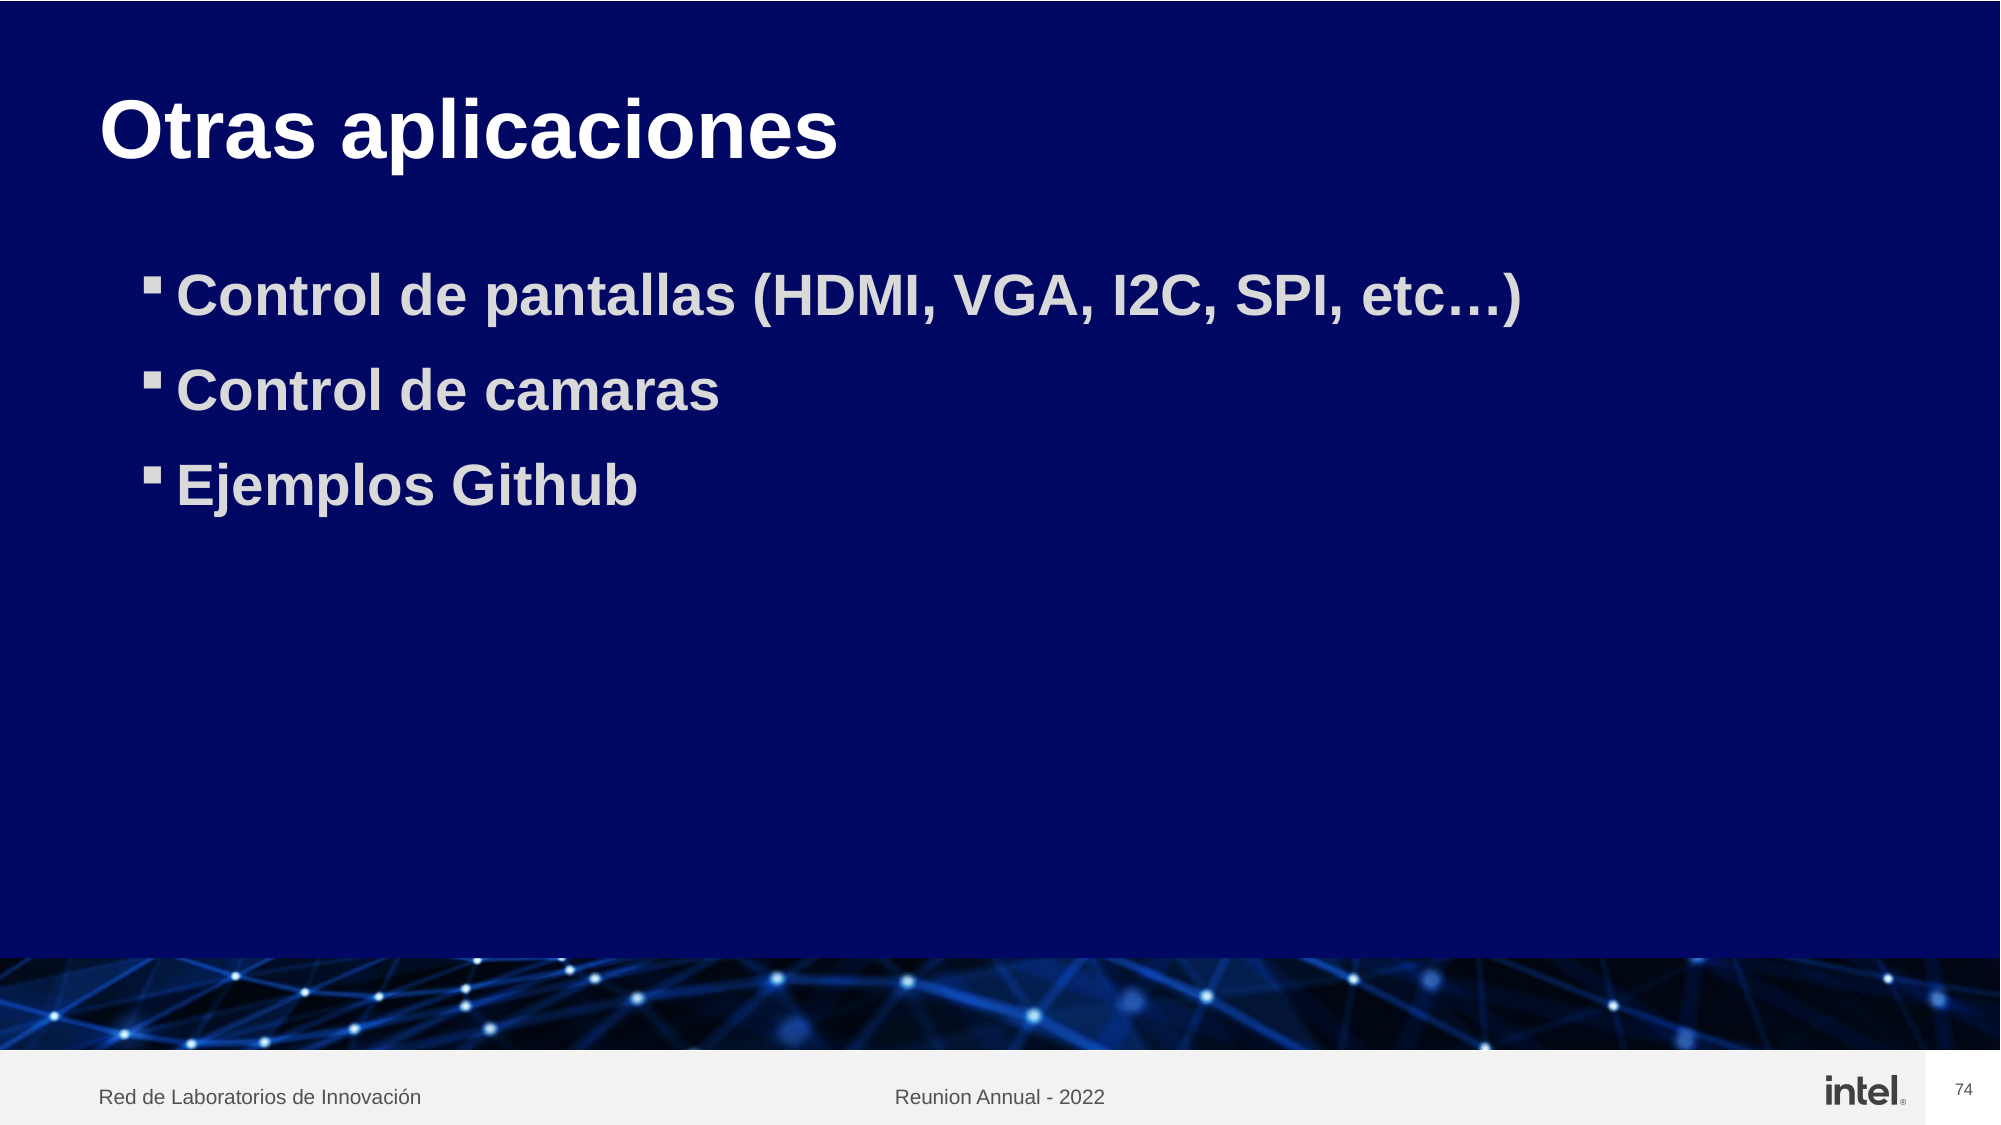

Otras aplicaciones
Control de pantallas (HDMI, VGA, I2C, SPI, etc…)
Control de camaras
Ejemplos Github